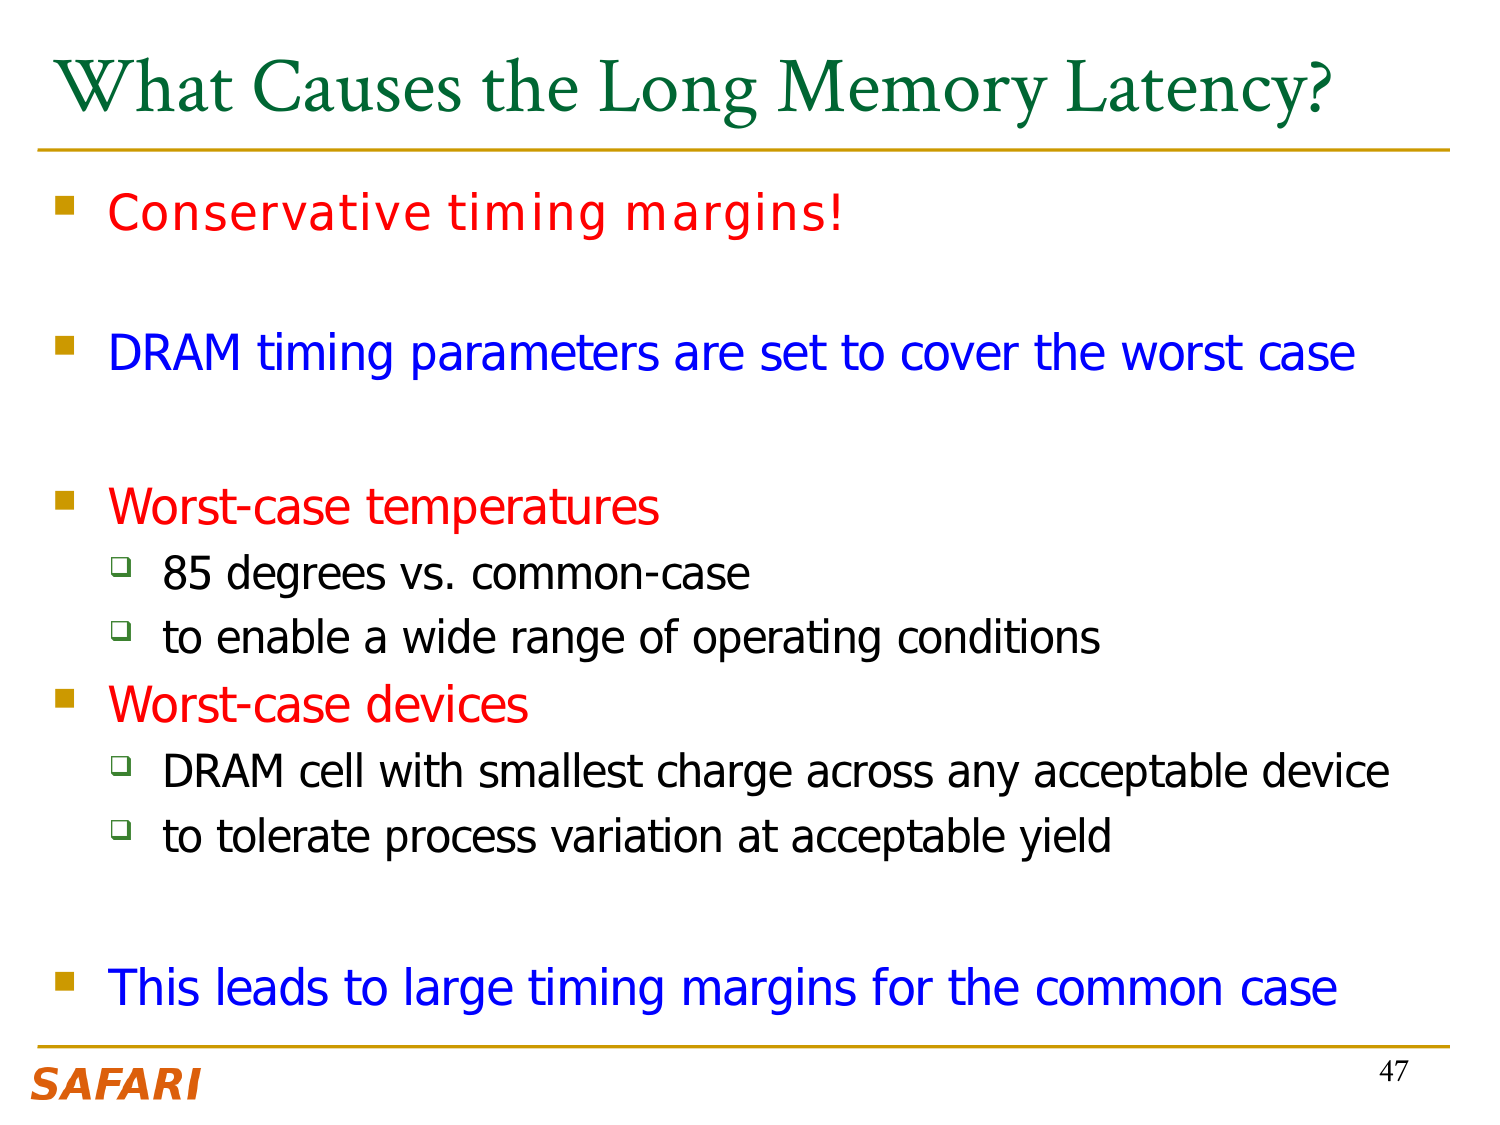

# What Causes the Long Memory Latency?
Conservative timing margins!

DRAM timing parameters are set to cover the worst case

Worst-case temperatures
85 degrees vs. common-case
to enable a wide range of operating conditions
Worst-case devices
DRAM cell with smallest charge across any acceptable device
to tolerate process variation at acceptable yield

This leads to large timing margins for the common case
47